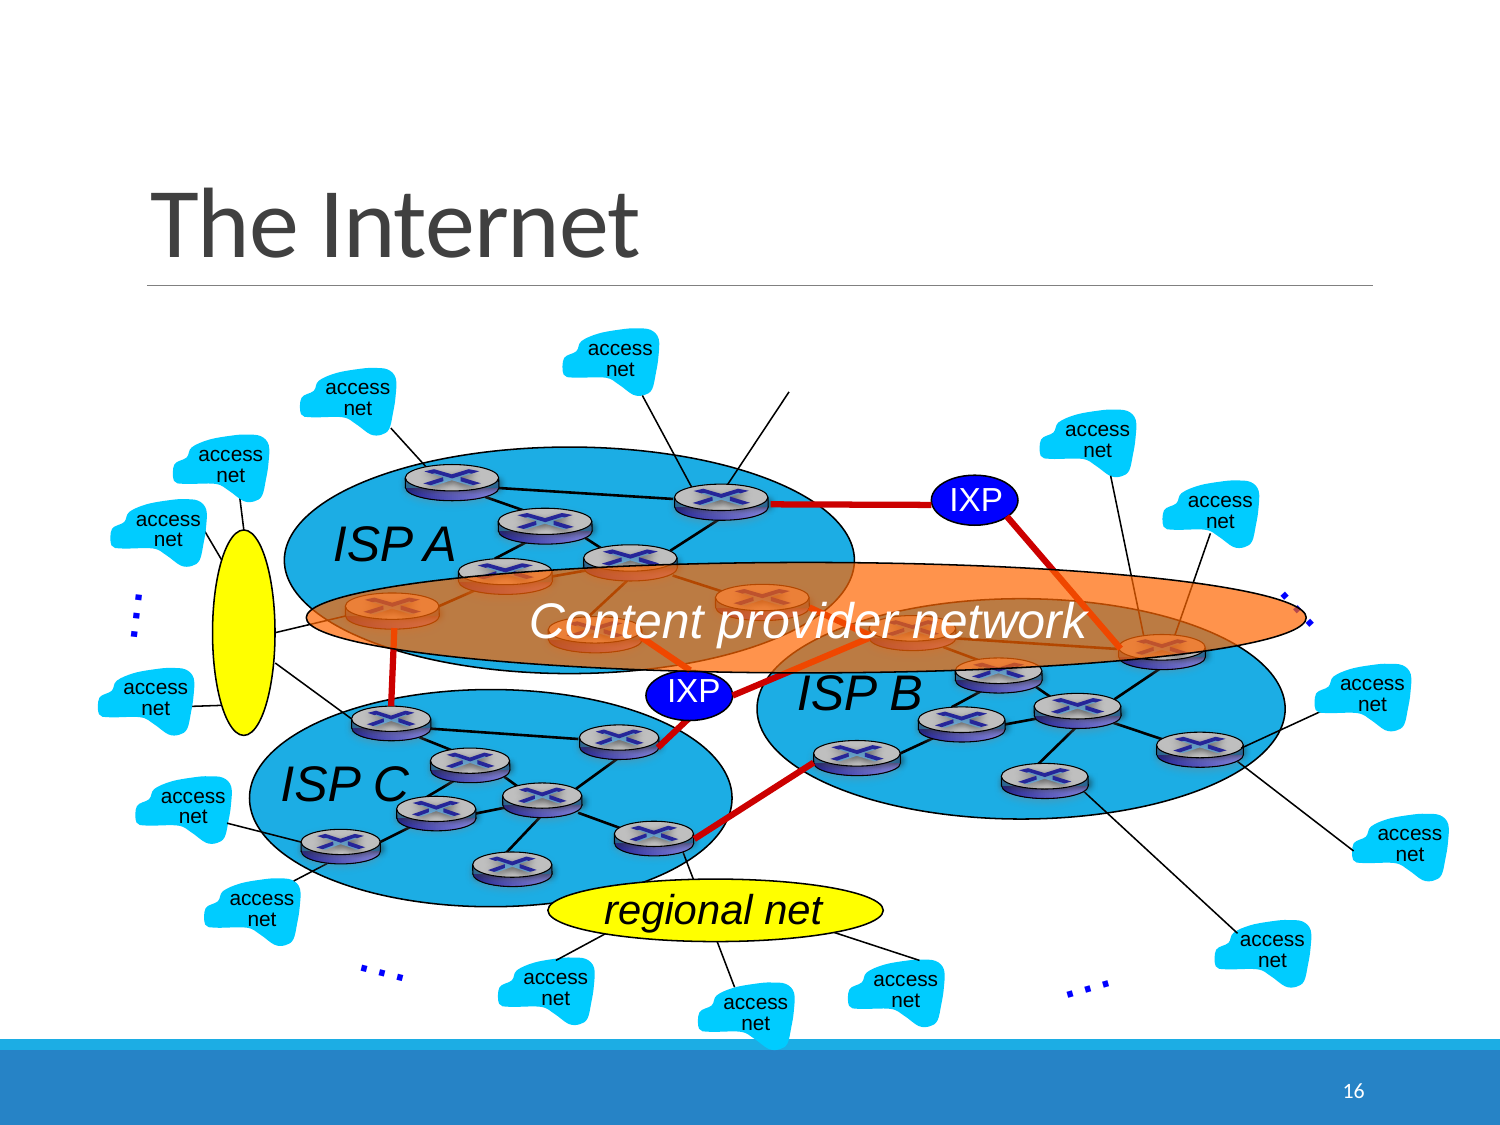

# The Internet

access
net

access
net

access
net

access
net

IXP

access
net

access
net
ISP A

…

…
Content provider network

IXP

ISP B

access
net

access
net

ISP C

access
net

access
net

regional net

access
net

access
net
…

access
net

access
net
…

access
net
16